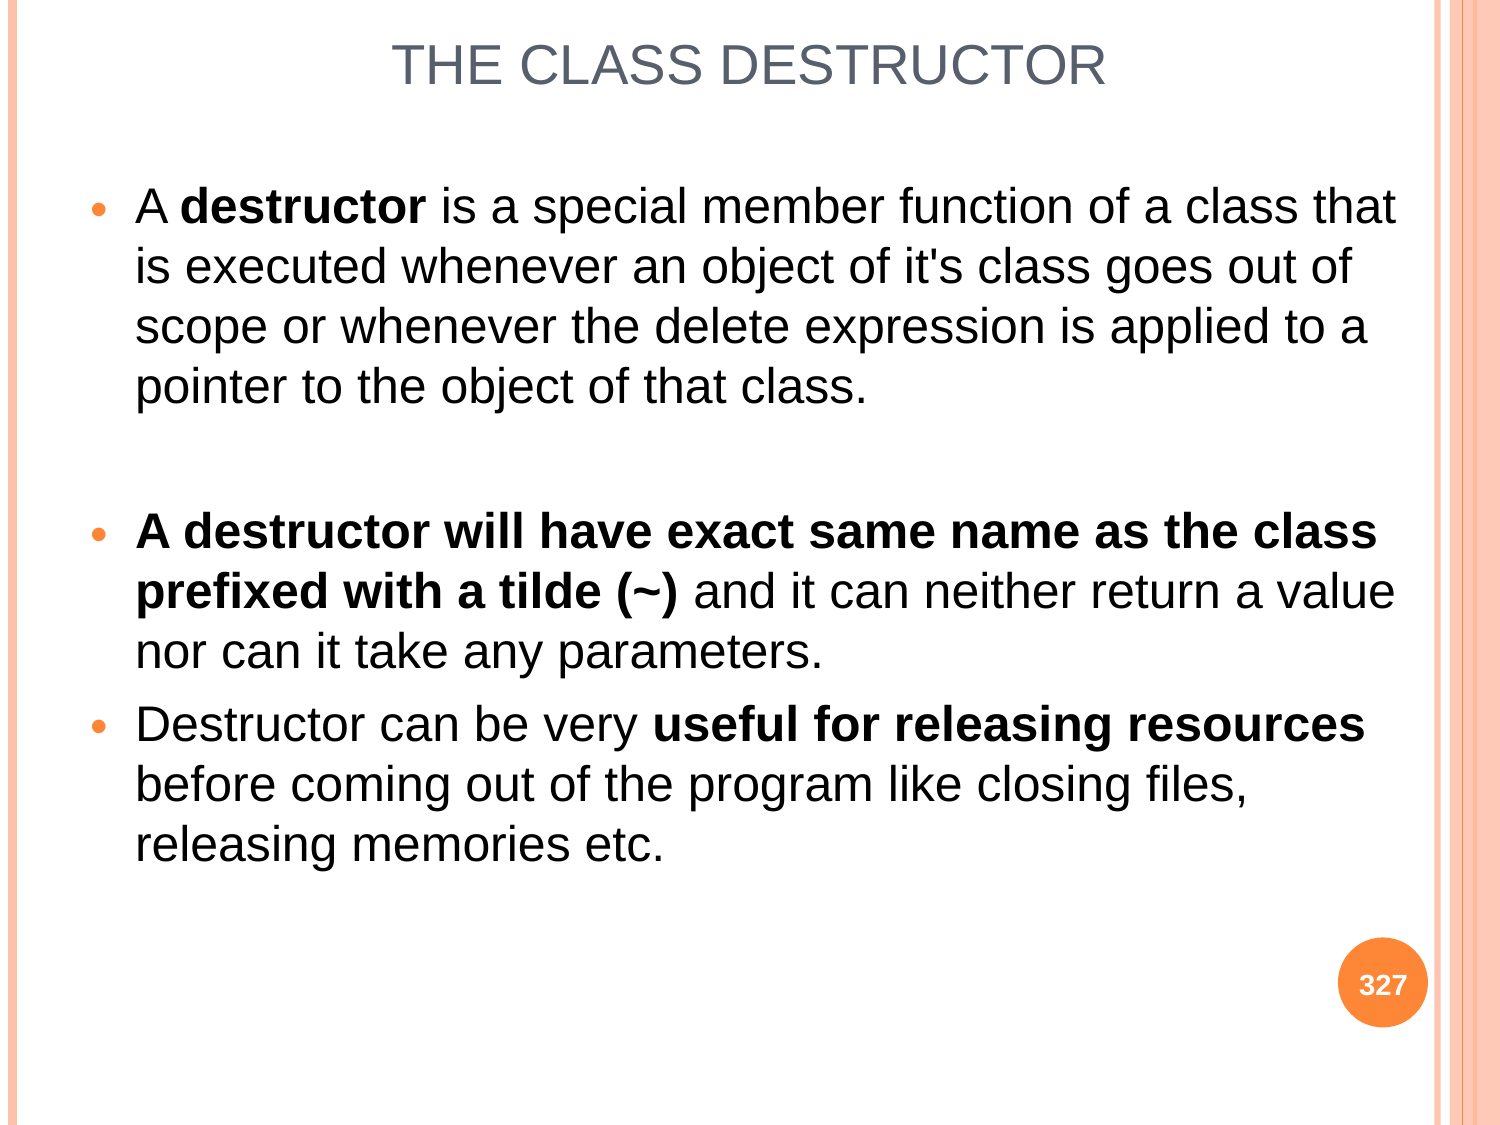

# The Class Destructor

A destructor is a special member function of a class that is executed whenever an object of it's class goes out of scope or whenever the delete expression is applied to a pointer to the object of that class.

A destructor will have exact same name as the class prefixed with a tilde (~) and it can neither return a value nor can it take any parameters.
Destructor can be very useful for releasing resources before coming out of the program like closing files, releasing memories etc.

327